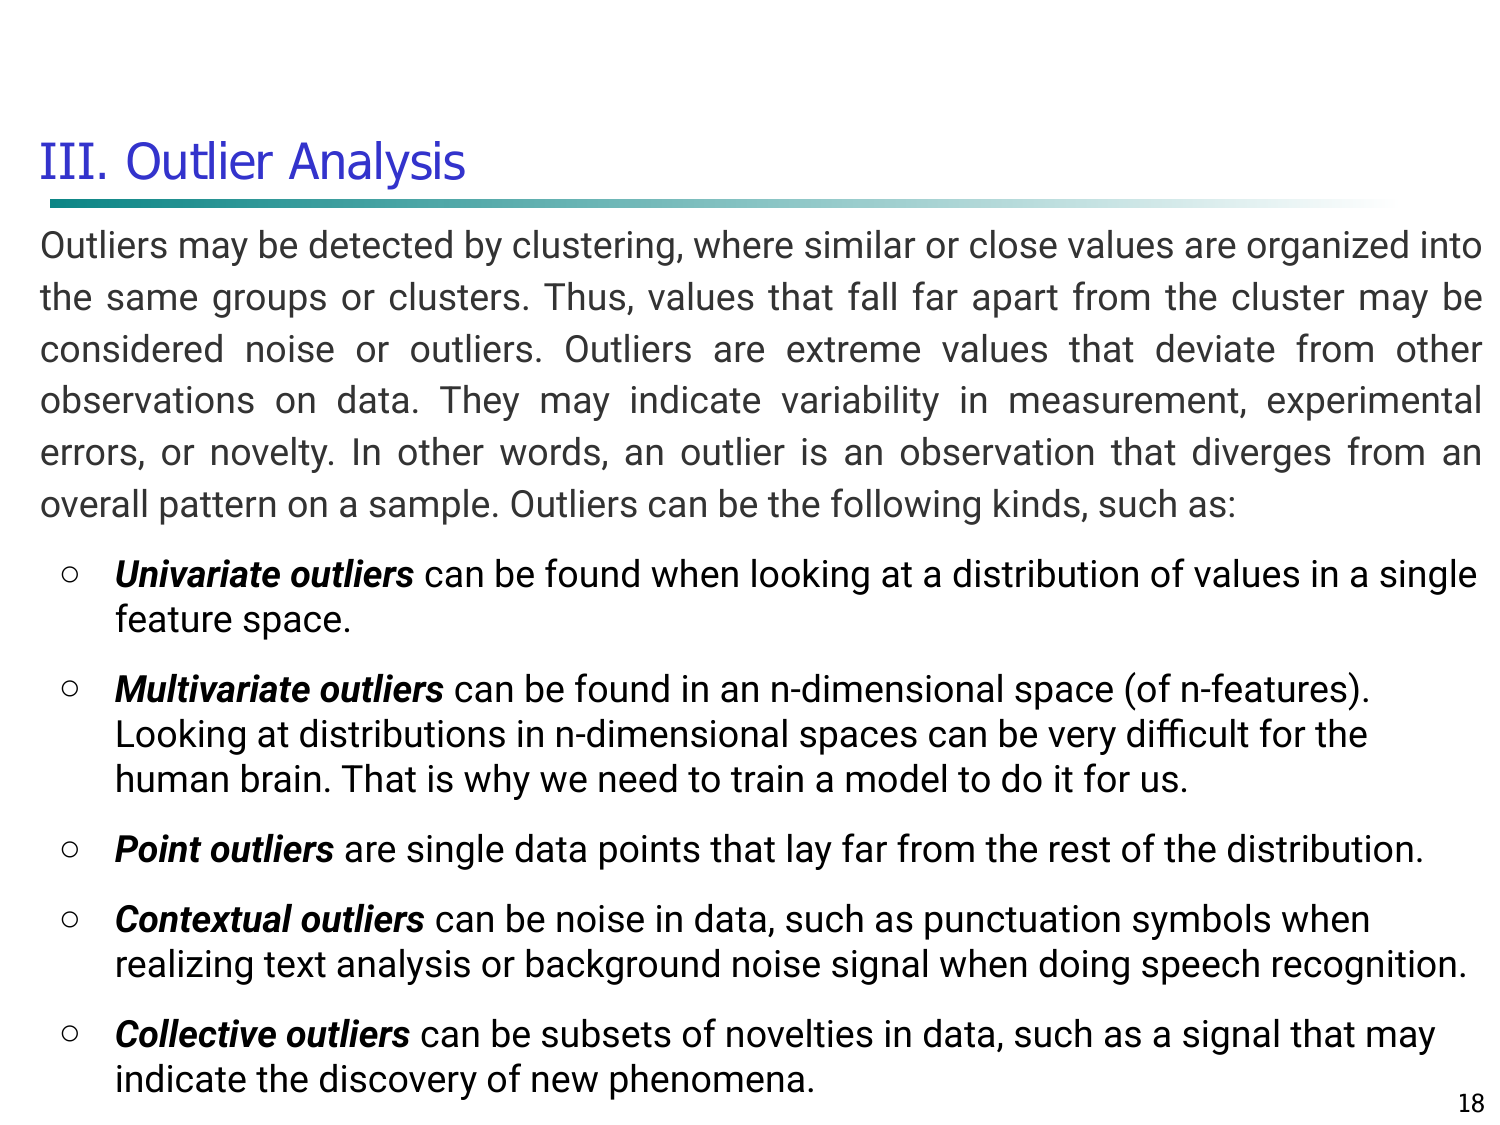

III. Outlier Analysis
Outliers may be detected by clustering, where similar or close values are organized into the same groups or clusters. Thus, values that fall far apart from the cluster may be considered noise or outliers. Outliers are extreme values that deviate from other observations on data. They may indicate variability in measurement, experimental errors, or novelty. In other words, an outlier is an observation that diverges from an overall pattern on a sample. Outliers can be the following kinds, such as:
Univariate outliers can be found when looking at a distribution of values in a single feature space.
Multivariate outliers can be found in an n-dimensional space (of n-features). Looking at distributions in n-dimensional spaces can be very difficult for the human brain. That is why we need to train a model to do it for us.
Point outliers are single data points that lay far from the rest of the distribution.
Contextual outliers can be noise in data, such as punctuation symbols when realizing text analysis or background noise signal when doing speech recognition.
Collective outliers can be subsets of novelties in data, such as a signal that may indicate the discovery of new phenomena.

18